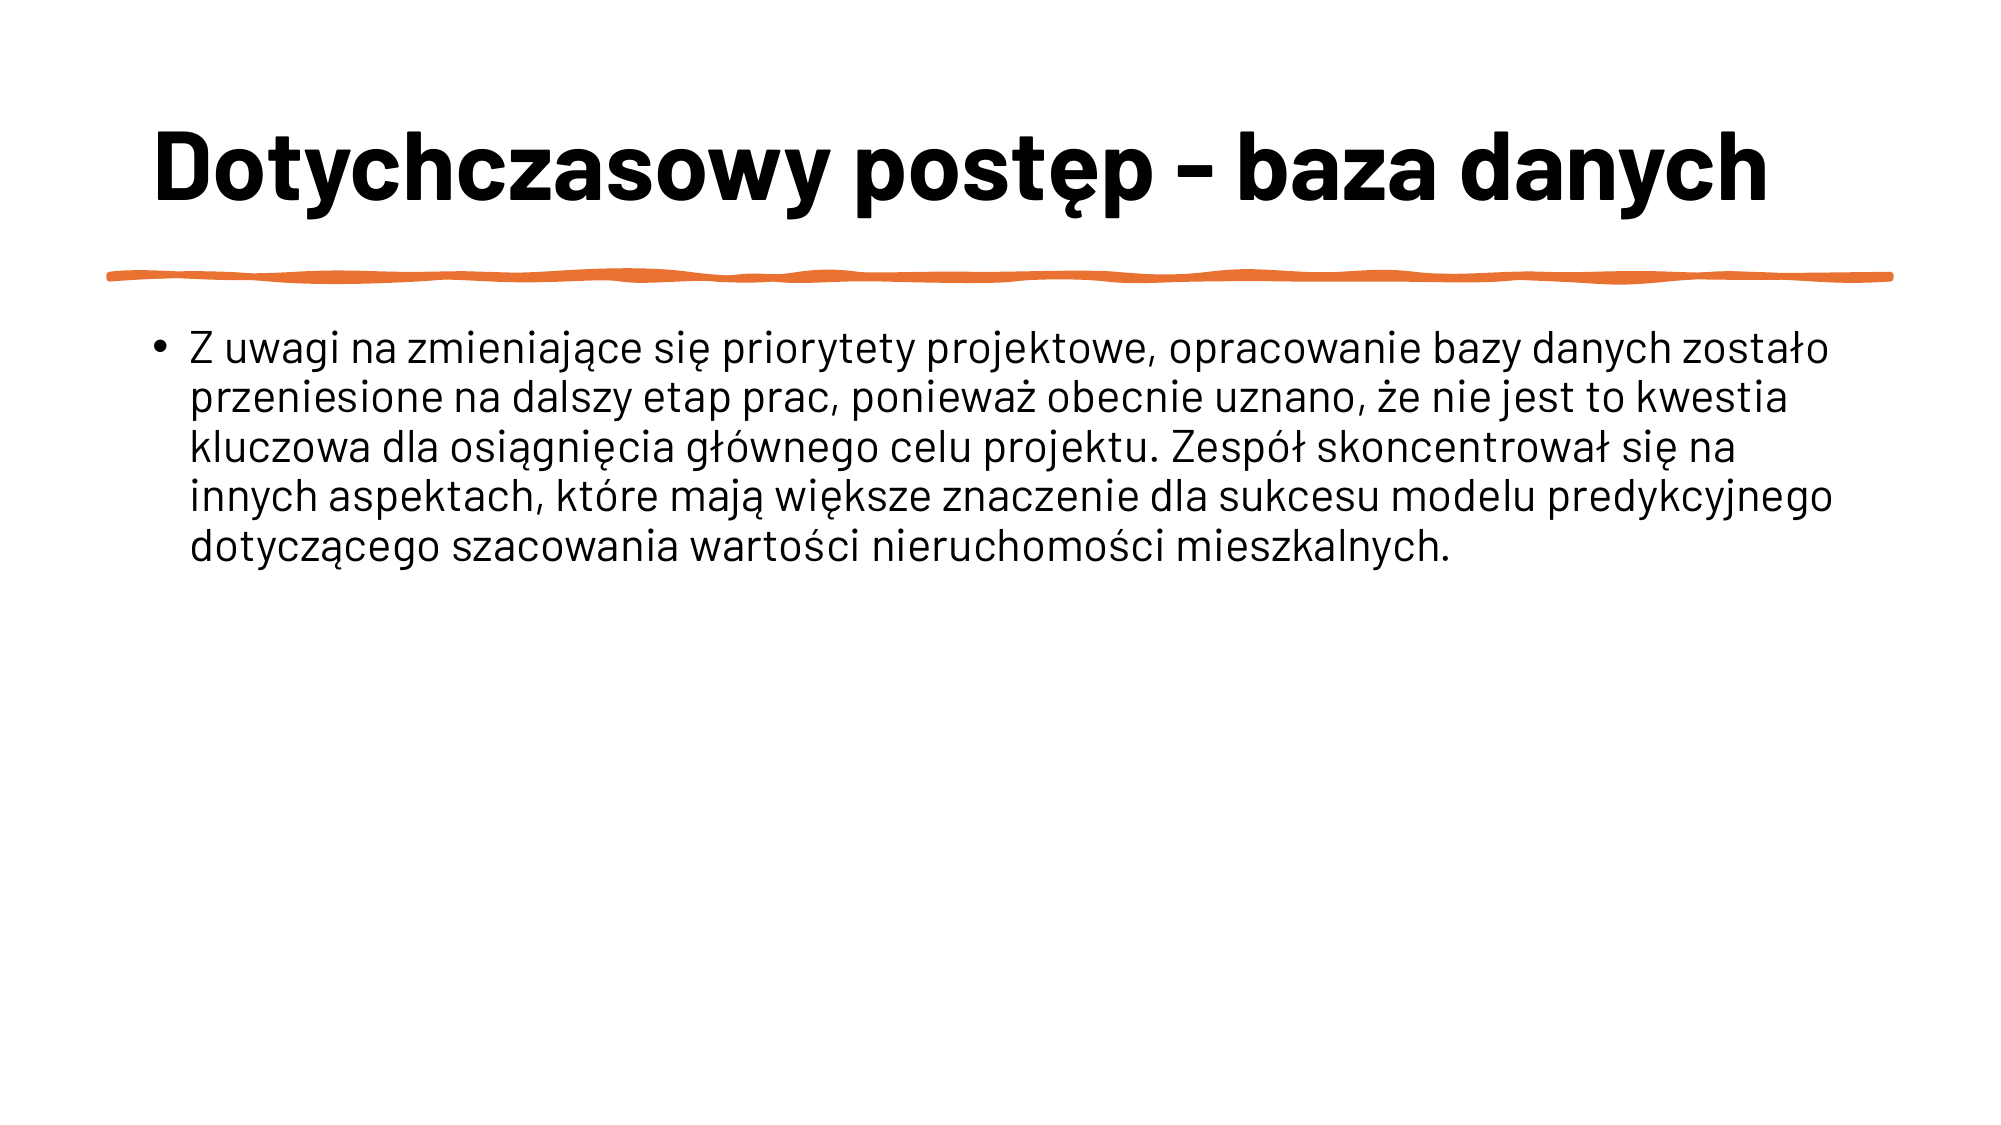

# Dotychczasowy postęp - baza danych

Z uwagi na zmieniające się priorytety projektowe, opracowanie bazy danych zostało przeniesione na dalszy etap prac, ponieważ obecnie uznano, że nie jest to kwestia kluczowa dla osiągnięcia głównego celu projektu. Zespół skoncentrował się na innych aspektach, które mają większe znaczenie dla sukcesu modelu predykcyjnego dotyczącego szacowania wartości nieruchomości mieszkalnych.